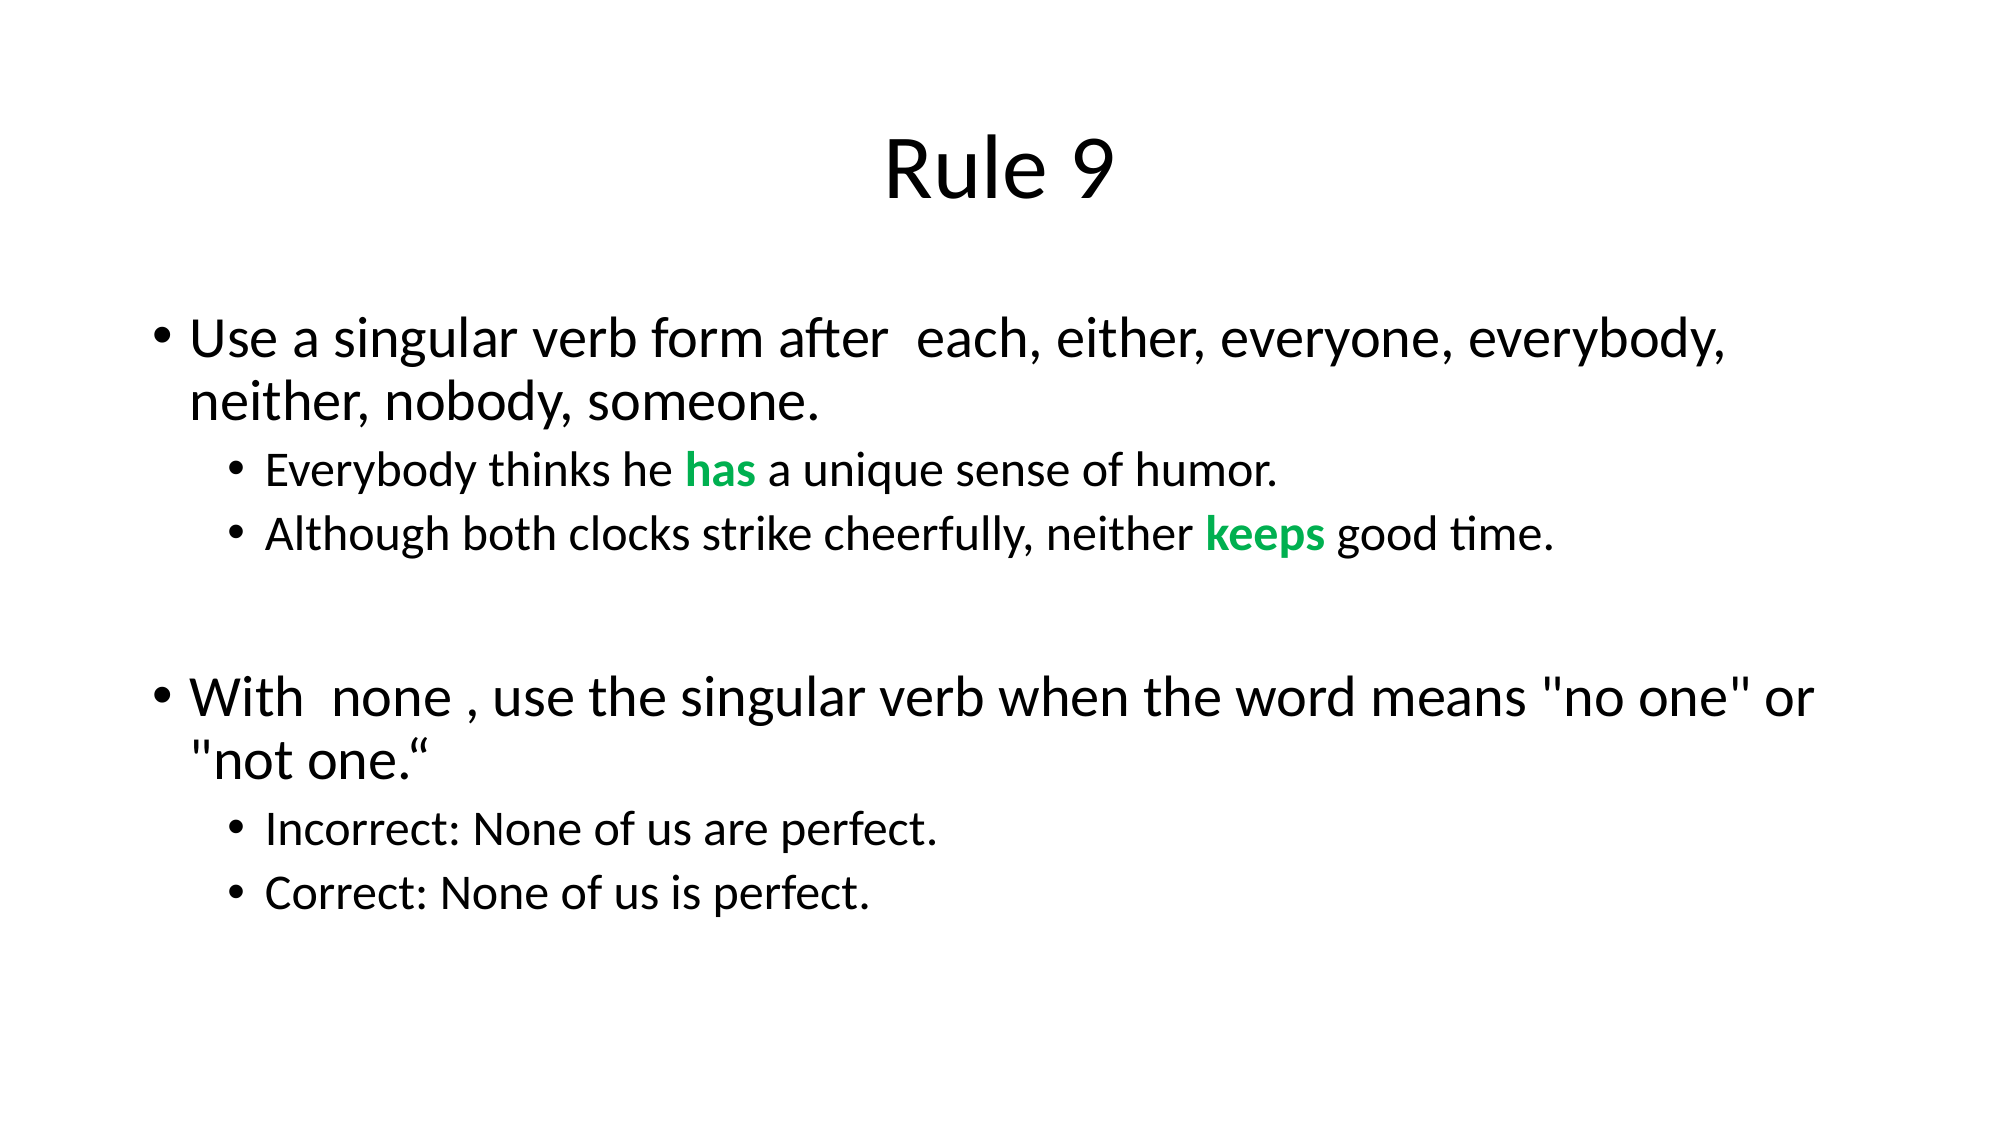

# Rule 9
Use a singular verb form after  each, either, everyone, everybody, neither, nobody, someone.
Everybody thinks he has a unique sense of humor.
Although both clocks strike cheerfully, neither keeps good time.

With  none , use the singular verb when the word means "no one" or "not one.“
Incorrect: None of us are perfect.
Correct: None of us is perfect.